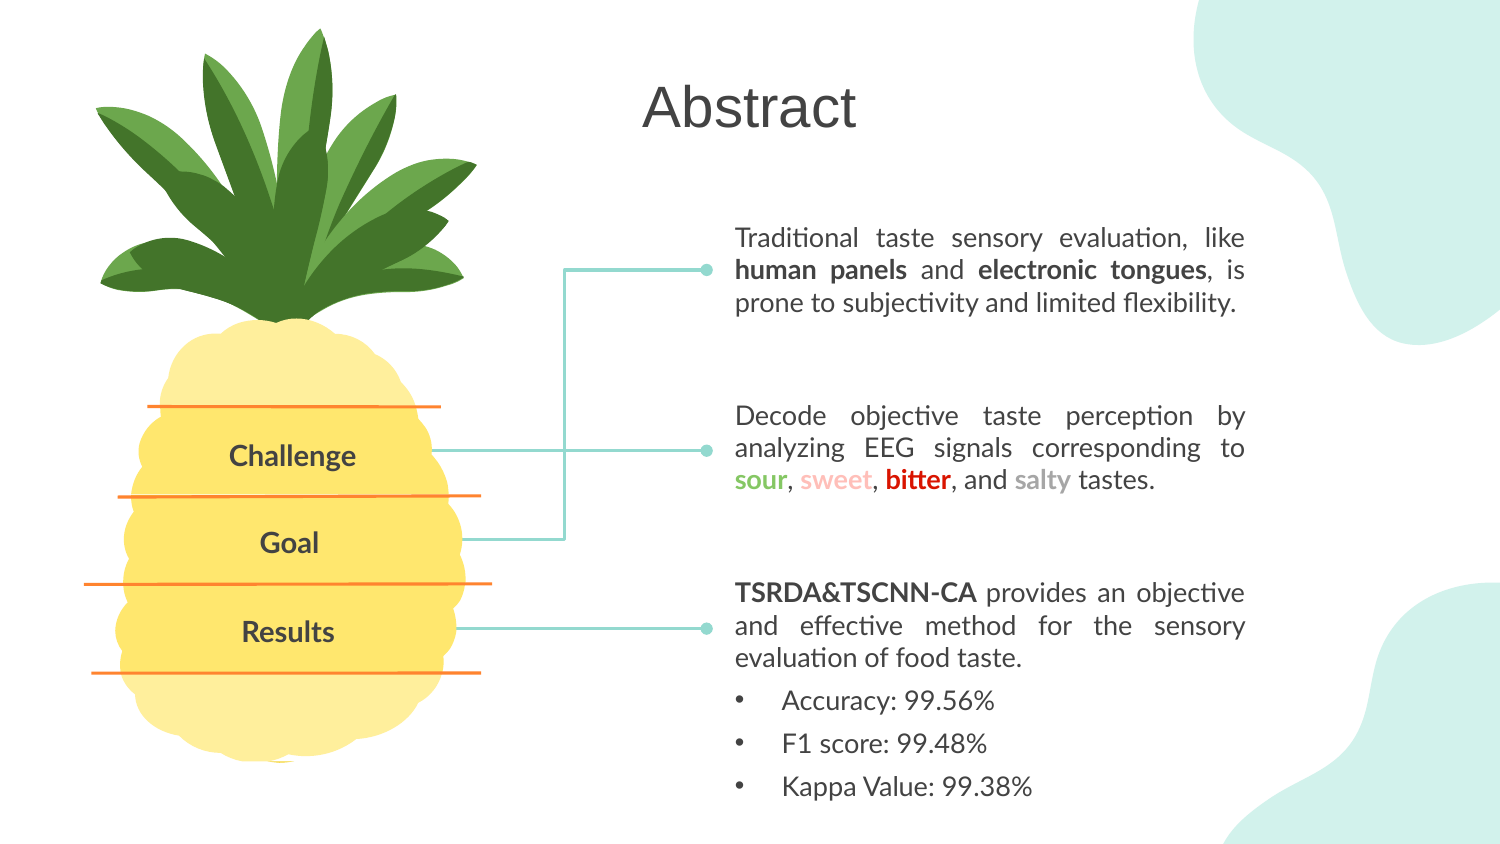

# Abstract
Traditional taste sensory evaluation, like human panels and electronic tongues, is prone to subjectivity and limited flexibility.

Decode objective taste perception by analyzing EEG signals corresponding to sour, sweet, bitter, and salty tastes.

Challenge

Goal
TSRDA&TSCNN-CA provides an objective and effective method for the sensory evaluation of food taste.
Accuracy: 99.56%
F1 score: 99.48%
Kappa Value: 99.38%

Results